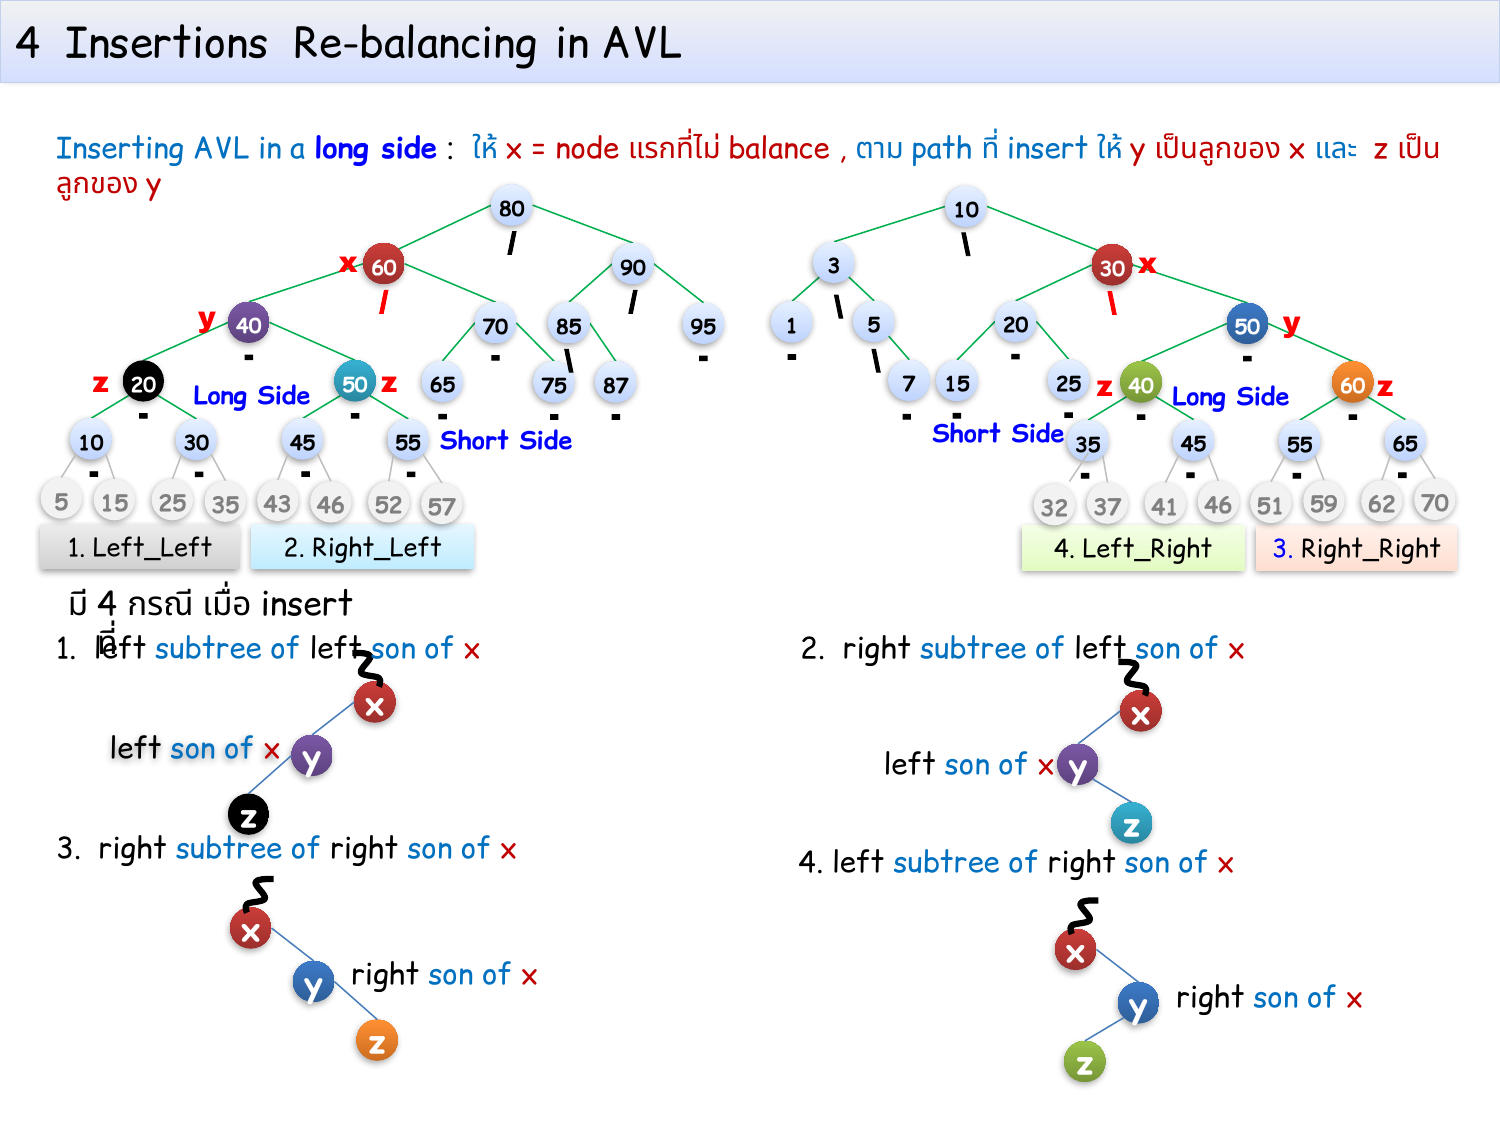

# 4  Insertions  Re-balancing in AVL
Inserting AVL in a long side :  ให้ x = node แรกที่ไม่ balance , ตาม path ที่ insert ให้ y เป็นลูกของ x และ  z เป็นลูกของ y
80
/
x
60
90
/
/
40
70
85
95
-
-
-
\
20
50
65
75
87
Long Side
-
-
-
-
-
Short Side
10
45
30
55
-
-
-
-
5
15
25
43
35
46
52
57
10
\
x
3
30
\
\
5
20
1
50
-
-
-
\
25
7
15
40
60
Long Side
-
-
-
-
-
Short Side
45
65
35
55
-
-
-
-
70
59
62
46
51
37
41
32
y
z
z
y
z
z
1. Left_Left
2. Right_Left
4. Left_Right
3. Right_Right
มี 4 กรณี เมื่อ insert ที่
1.  left subtree of left son of x

x
y
z
left son of x
2.  right subtree of left son of x

x
y
z
left son of x
3.  right subtree of right son of x

x
y
z
right son of x
4. left subtree of right son of x

x
y
z
right son of x